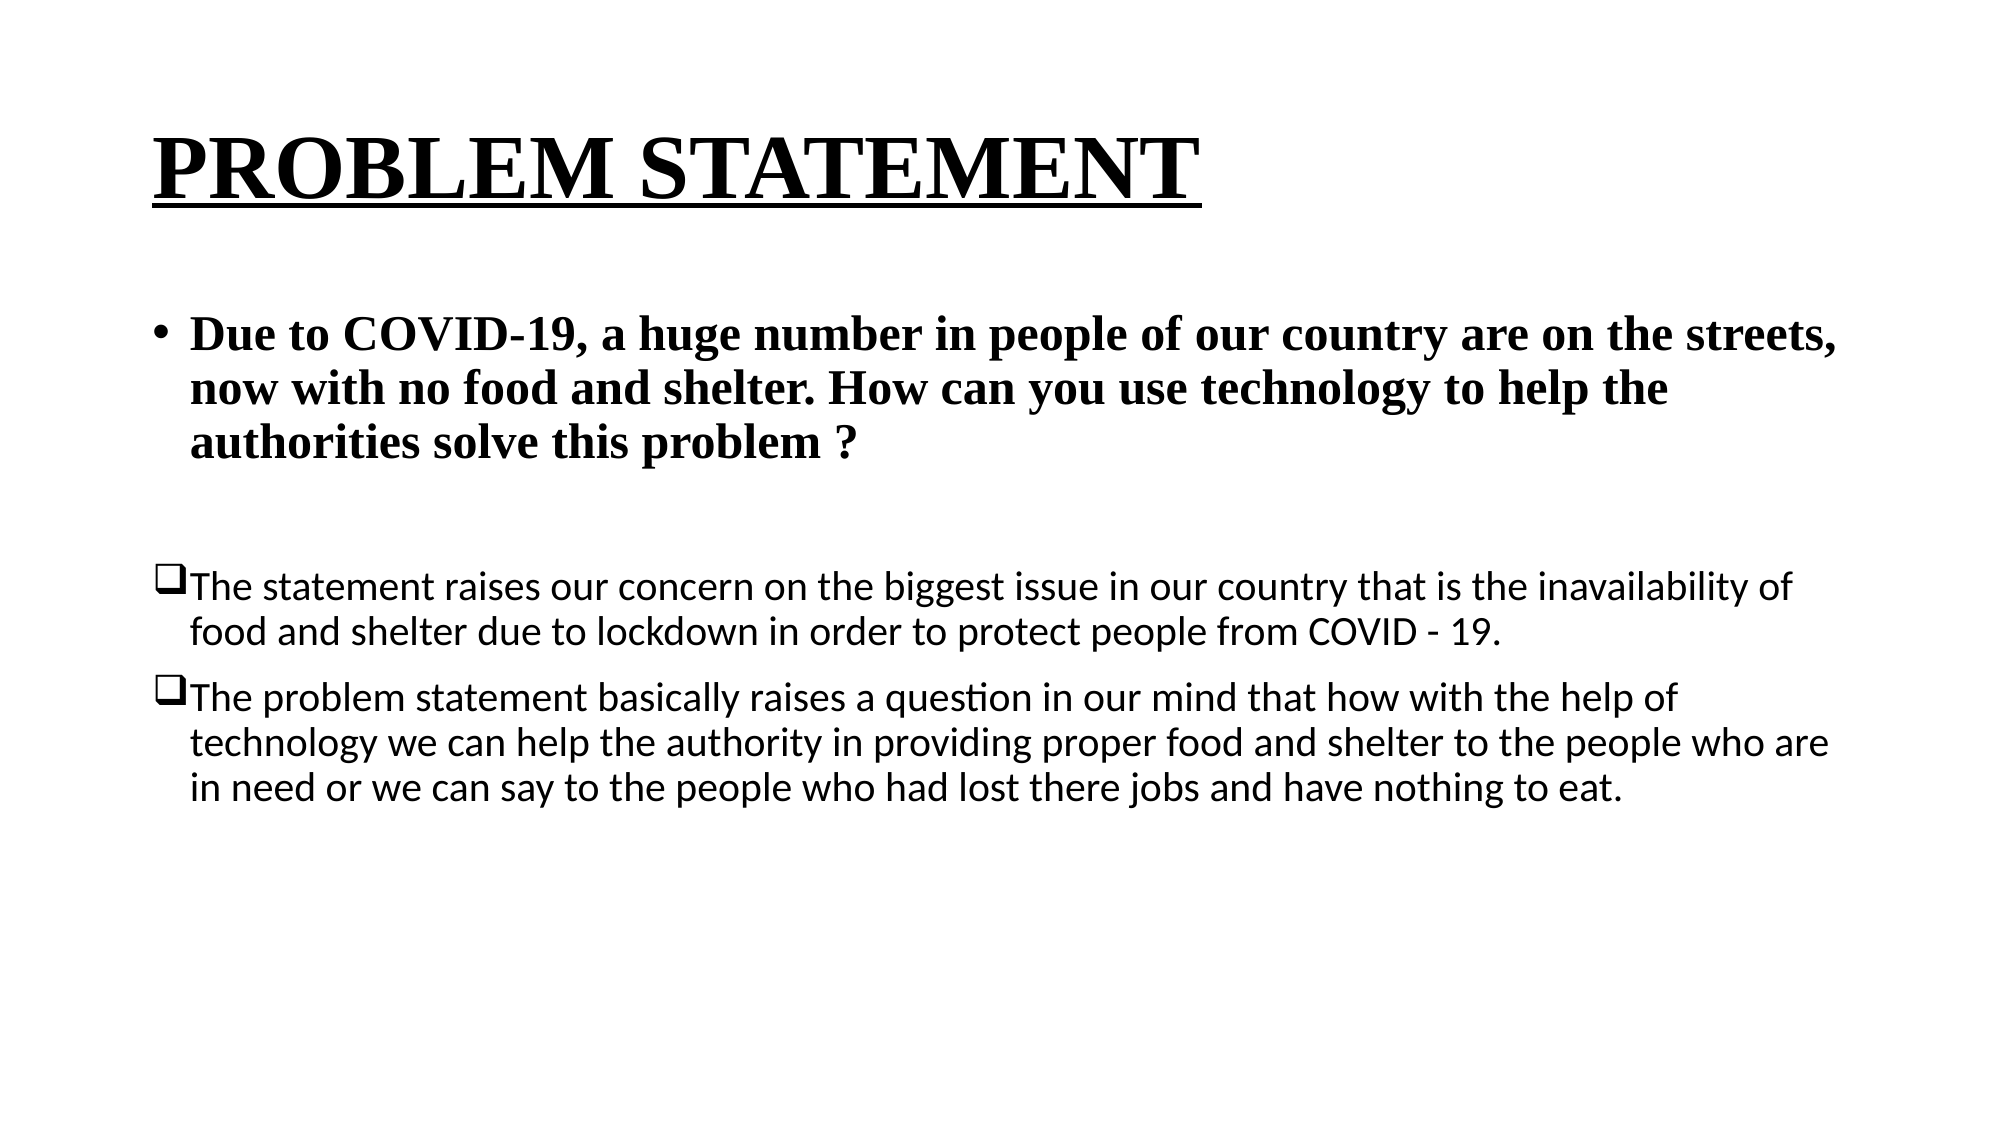

# PROBLEM STATEMENT
Due to COVID-19, a huge number in people of our country are on the streets, now with no food and shelter. How can you use technology to help the authorities solve this problem ?

The statement raises our concern on the biggest issue in our country that is the inavailability of food and shelter due to lockdown in order to protect people from COVID - 19.
The problem statement basically raises a question in our mind that how with the help of technology we can help the authority in providing proper food and shelter to the people who are in need or we can say to the people who had lost there jobs and have nothing to eat.